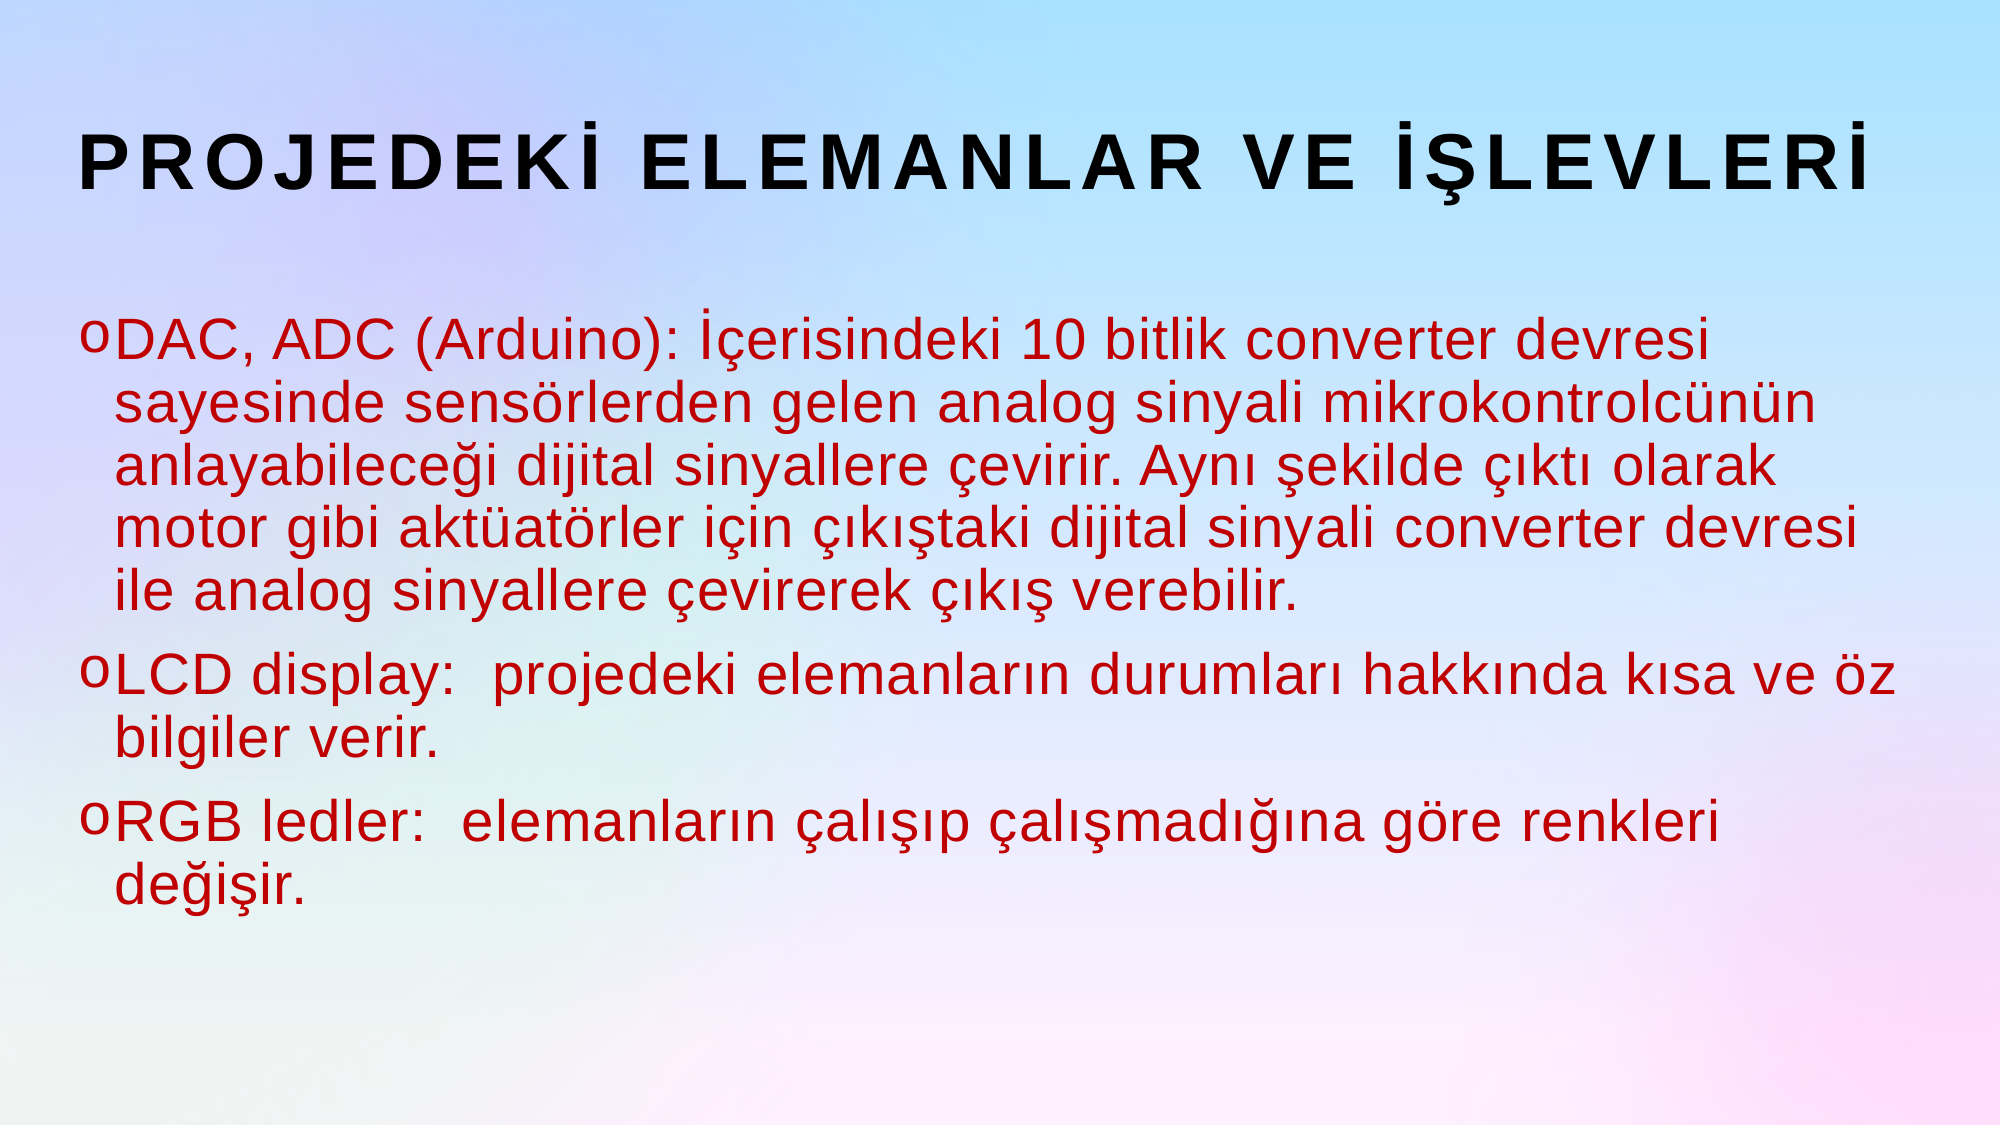

# Projedeki elemanlar ve işlevleri
DAC, ADC (Arduino): İçerisindeki 10 bitlik converter devresi sayesinde sensörlerden gelen analog sinyali mikrokontrolcünün anlayabileceği dijital sinyallere çevirir. Aynı şekilde çıktı olarak motor gibi aktüatörler için çıkıştaki dijital sinyali converter devresi ile analog sinyallere çevirerek çıkış verebilir.
LCD display:  projedeki elemanların durumları hakkında kısa ve öz bilgiler verir.
RGB ledler:  elemanların çalışıp çalışmadığına göre renkleri değişir.